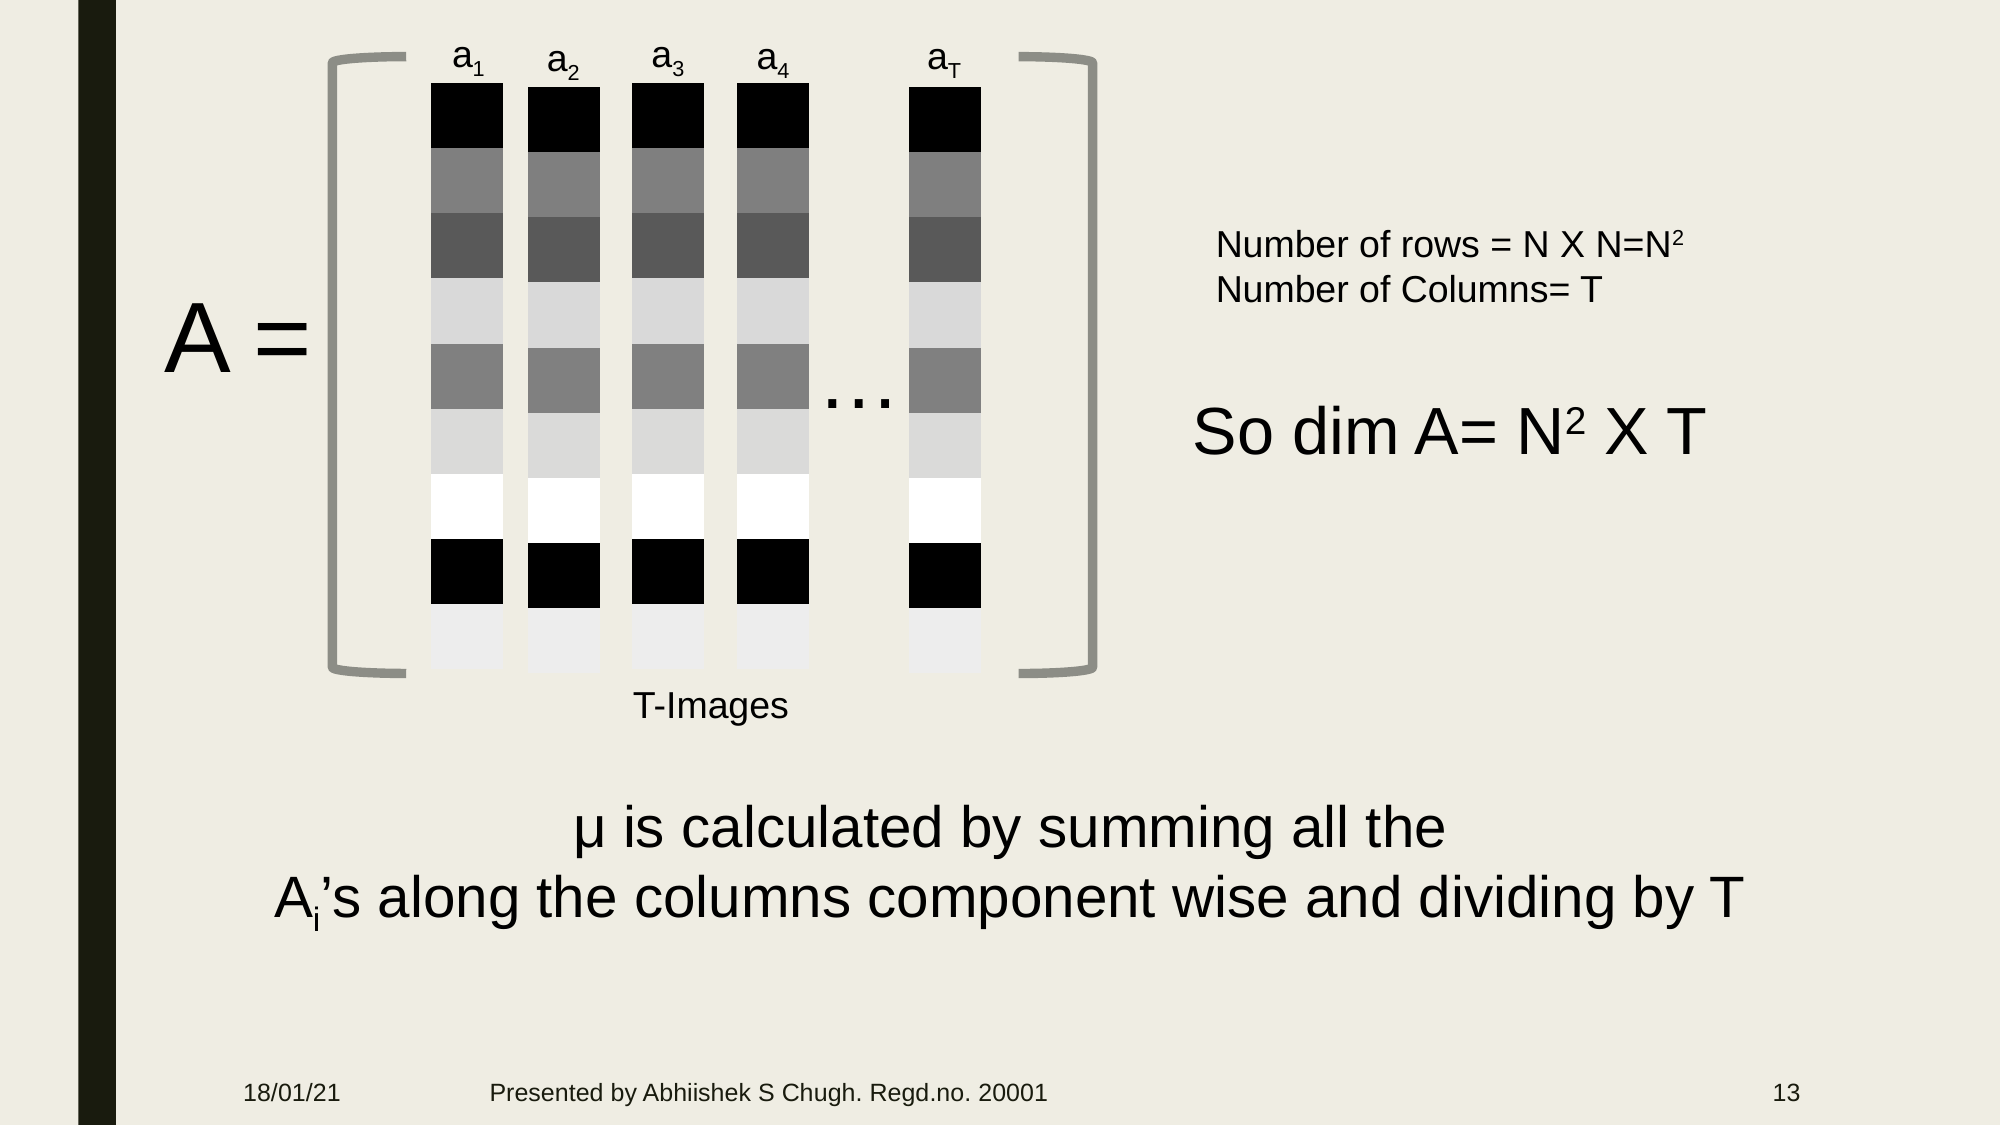

a1
a3
a4
aT
a2

|  |
| --- |
|  |
|  |
|  |
|  |
|  |
|  |
|  |
|  |
|  |
| --- |
|  |
|  |
|  |
|  |
|  |
|  |
|  |
|  |
|  |
| --- |
|  |
|  |
|  |
|  |
|  |
|  |
|  |
|  |
|  |
| --- |
|  |
|  |
|  |
|  |
|  |
|  |
|  |
|  |
|  |
| --- |
|  |
|  |
|  |
|  |
|  |
|  |
|  |
|  |
Number of rows = N X N=N2
Number of Columns= T
A =
…
So dim A= N2 X T
T-Images
μ is calculated by summing all the
Ai’s along the columns component wise and dividing by T
18/01/21
Presented by Abhiishek S Chugh. Regd.no. 20001
13